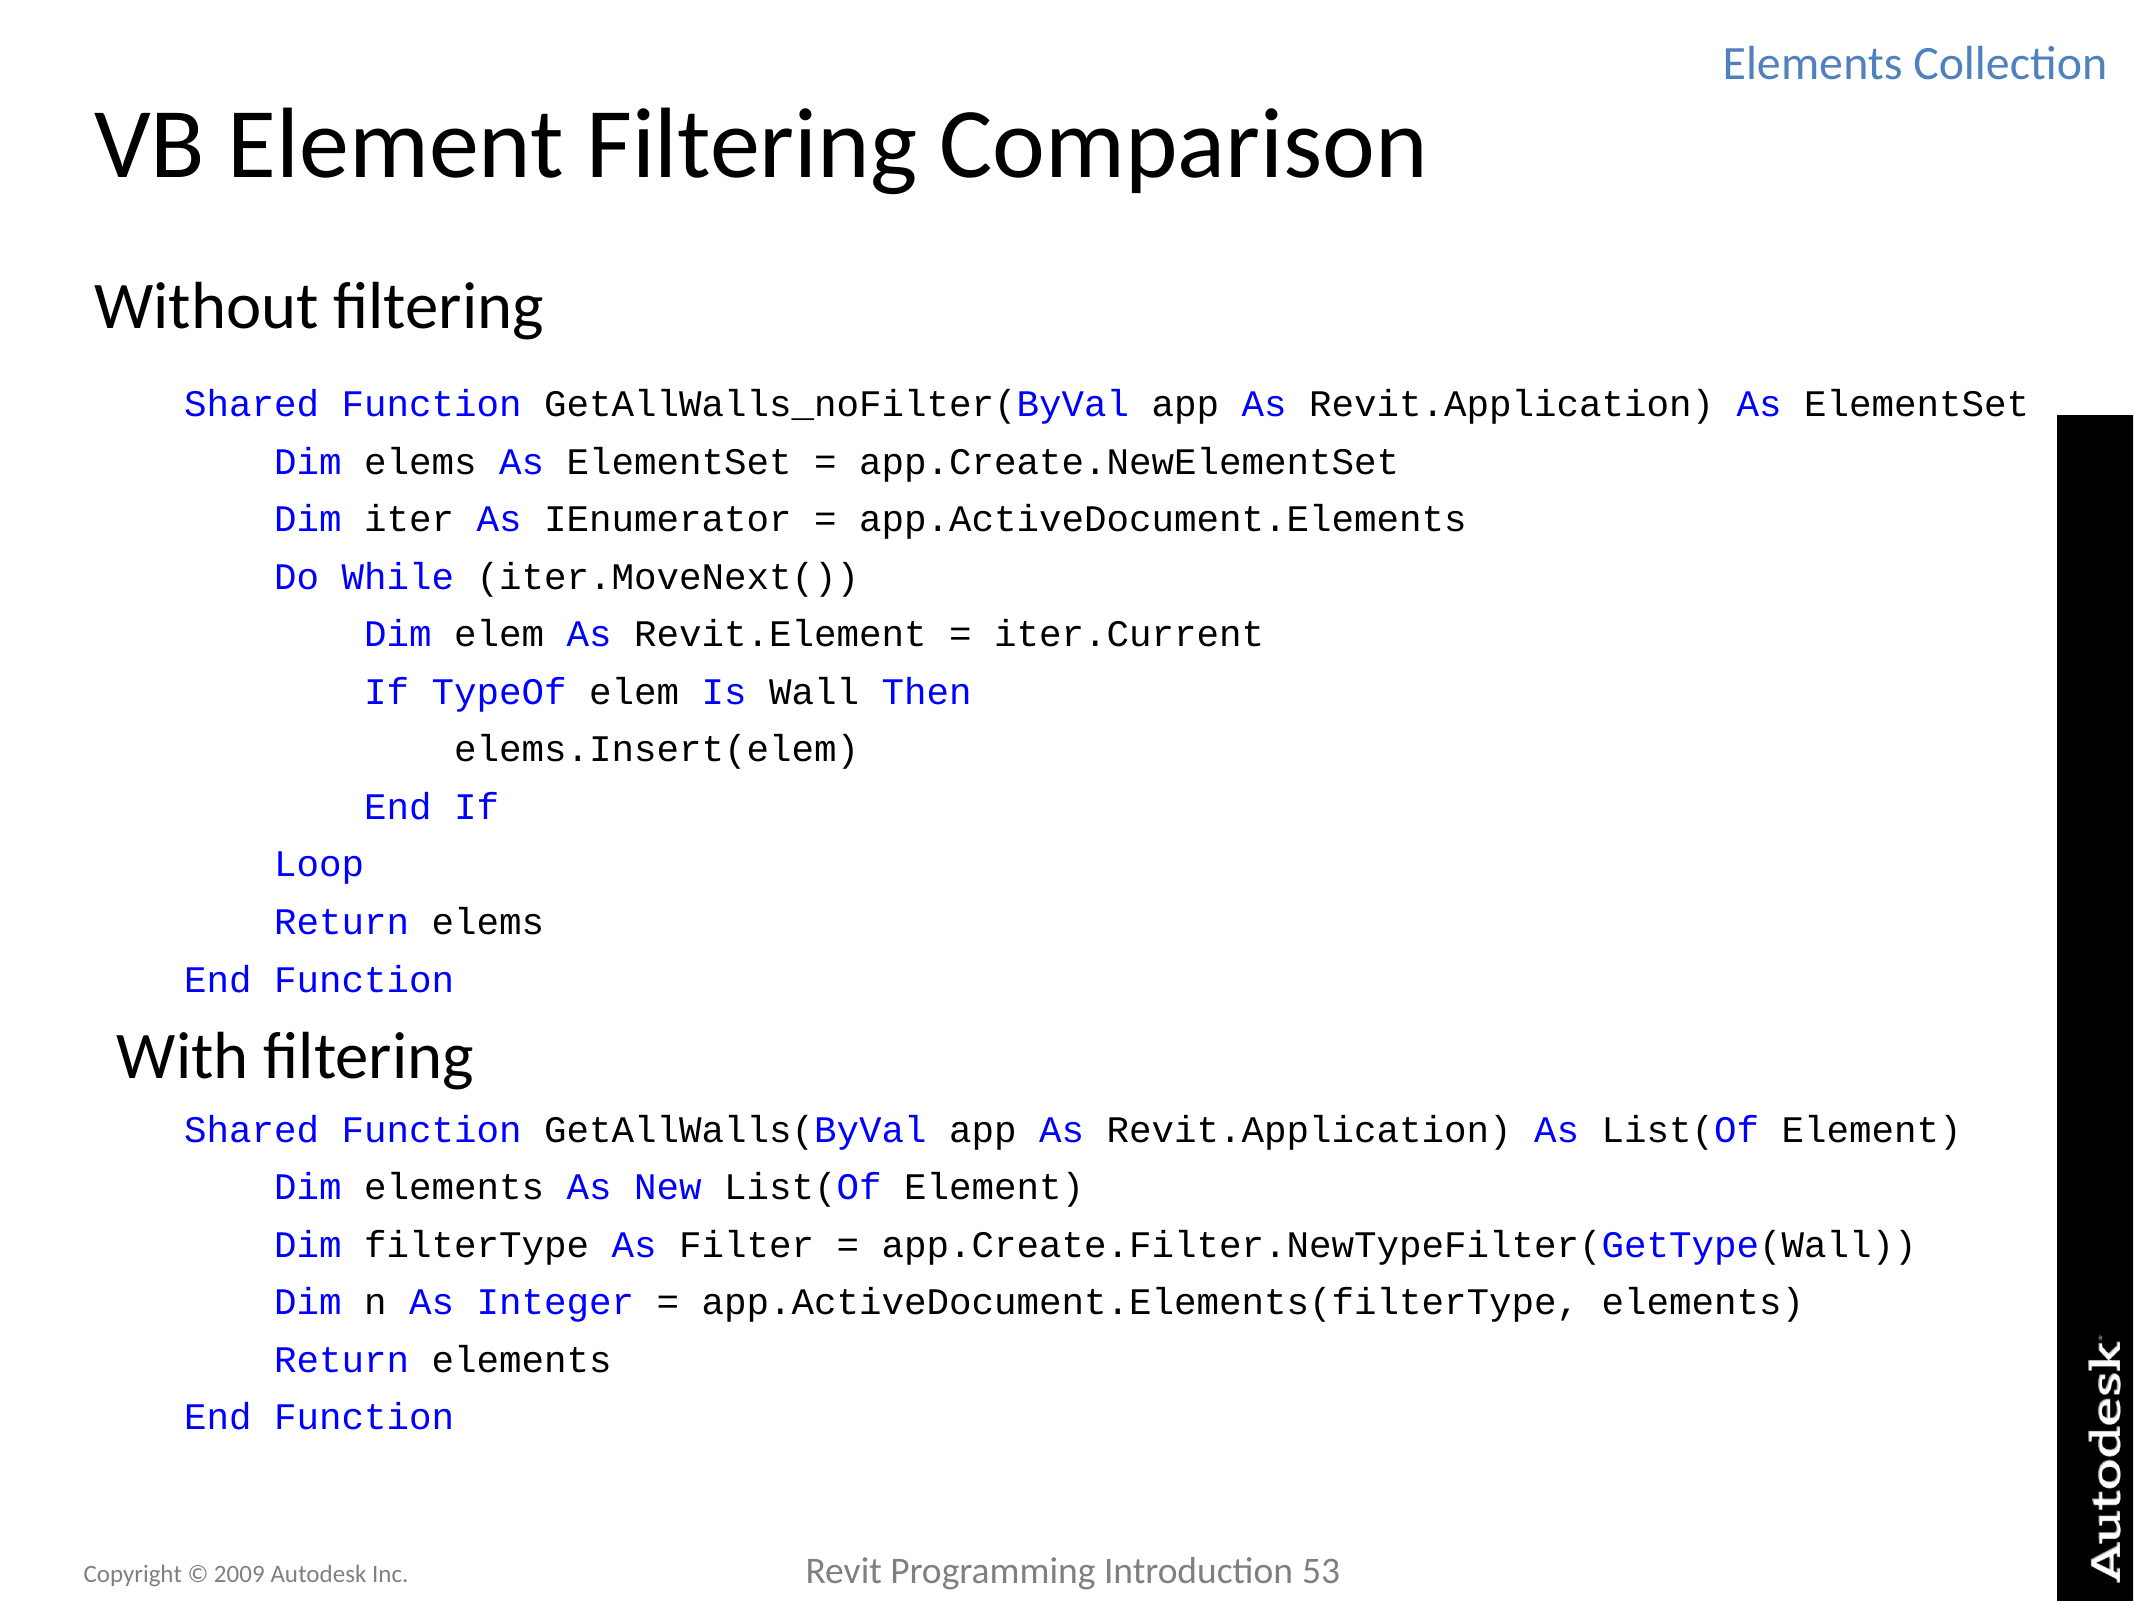

Elements Collection
# VB Element Filtering Comparison
Without filtering
    Shared Function GetAllWalls_noFilter(ByVal app As Revit.Application) As ElementSet
        Dim elems As ElementSet = app.Create.NewElementSet
        Dim iter As IEnumerator = app.ActiveDocument.Elements
        Do While (iter.MoveNext())
            Dim elem As Revit.Element = iter.Current
            If TypeOf elem Is Wall Then
                elems.Insert(elem)
            End If
        Loop
        Return elems
    End Function
 With filtering
    Shared Function GetAllWalls(ByVal app As Revit.Application) As List(Of Element)
        Dim elements As New List(Of Element)
        Dim filterType As Filter = app.Create.Filter.NewTypeFilter(GetType(Wall))
        Dim n As Integer = app.ActiveDocument.Elements(filterType, elements)
        Return elements
    End Function